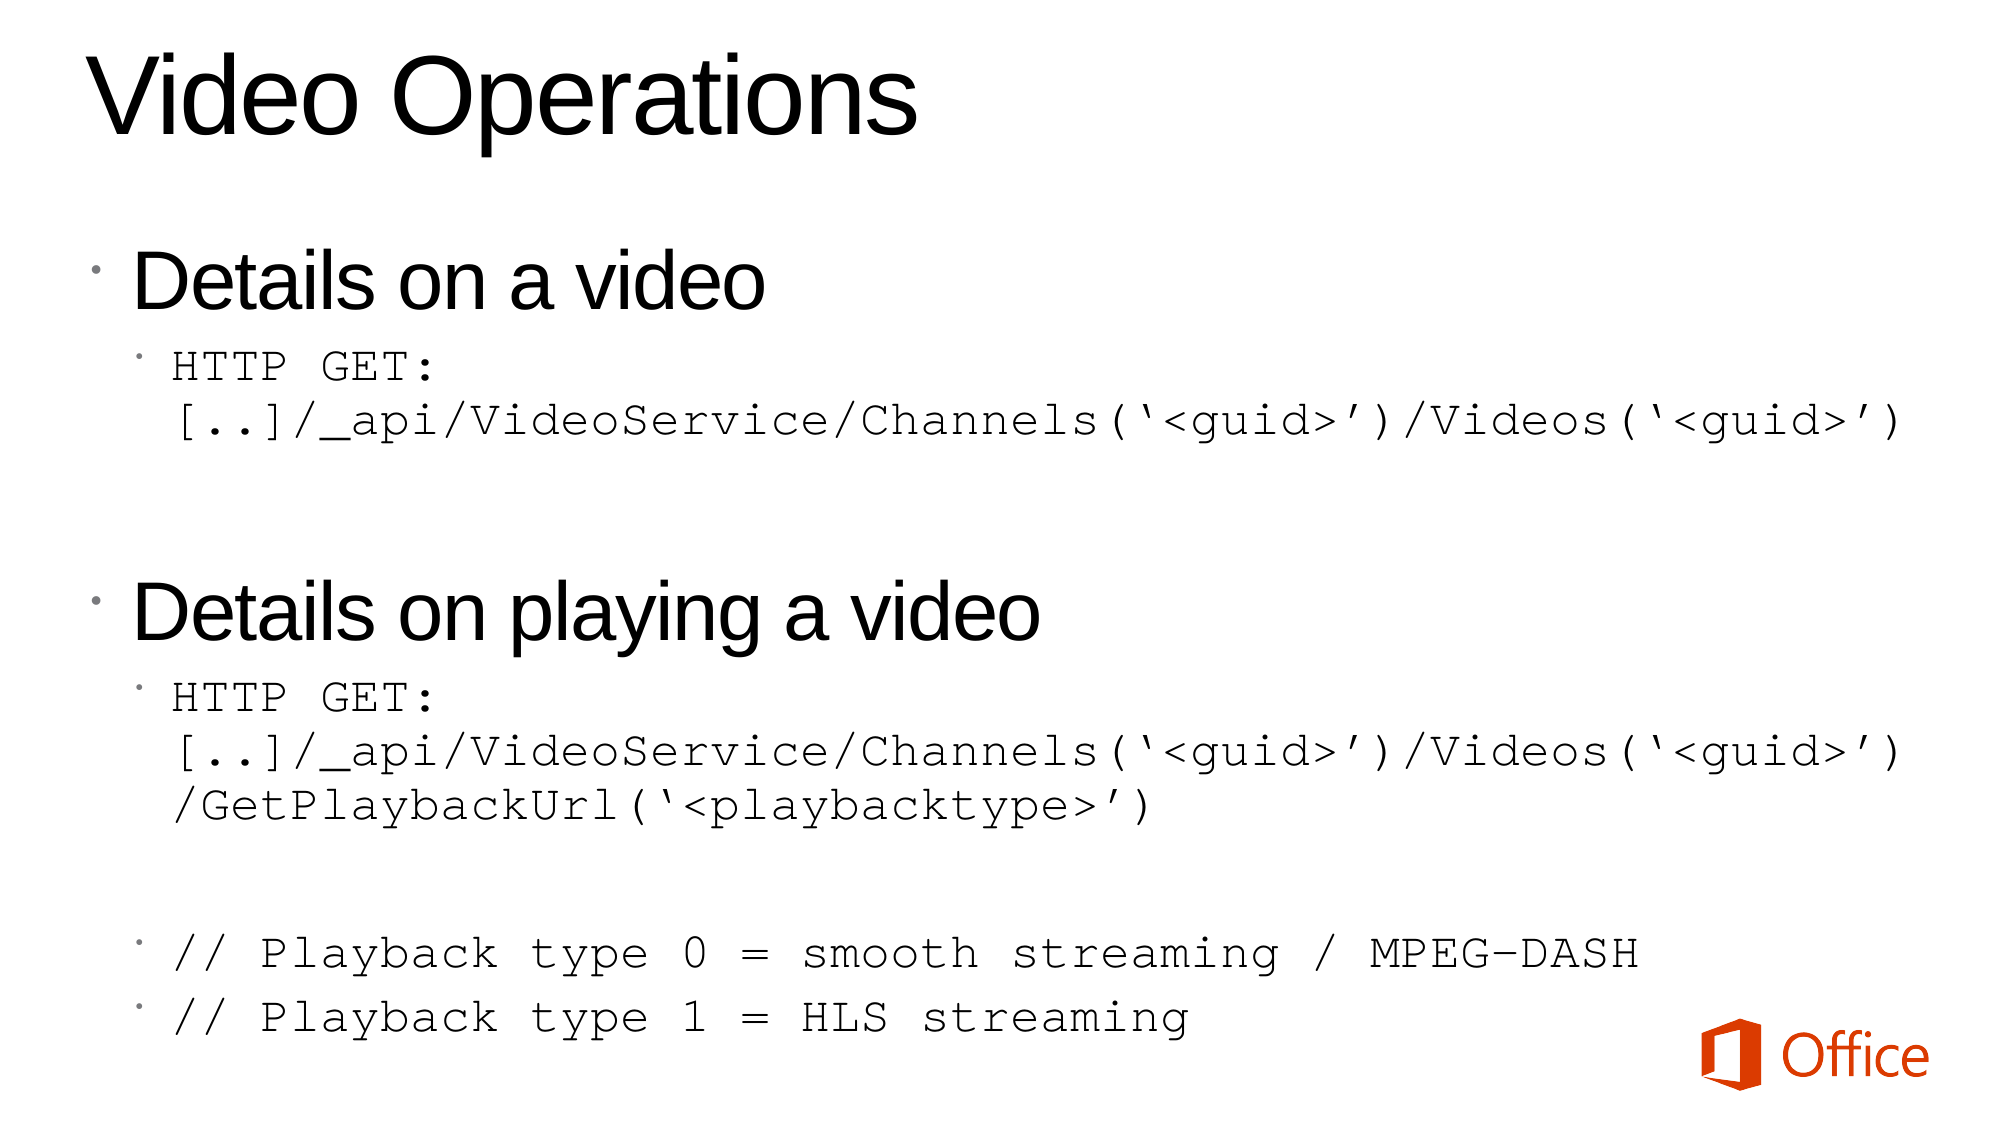

# Video Operations
Details on a video
HTTP GET: [..]/_api/VideoService/Channels(‘<guid>’)/Videos(‘<guid>’)

Details on playing a video
HTTP GET: [..]/_api/VideoService/Channels(‘<guid>’)/Videos(‘<guid>’)/GetPlaybackUrl(‘<playbacktype>’)

// Playback type 0 = smooth streaming / MPEG-DASH
// Playback type 1 = HLS streaming